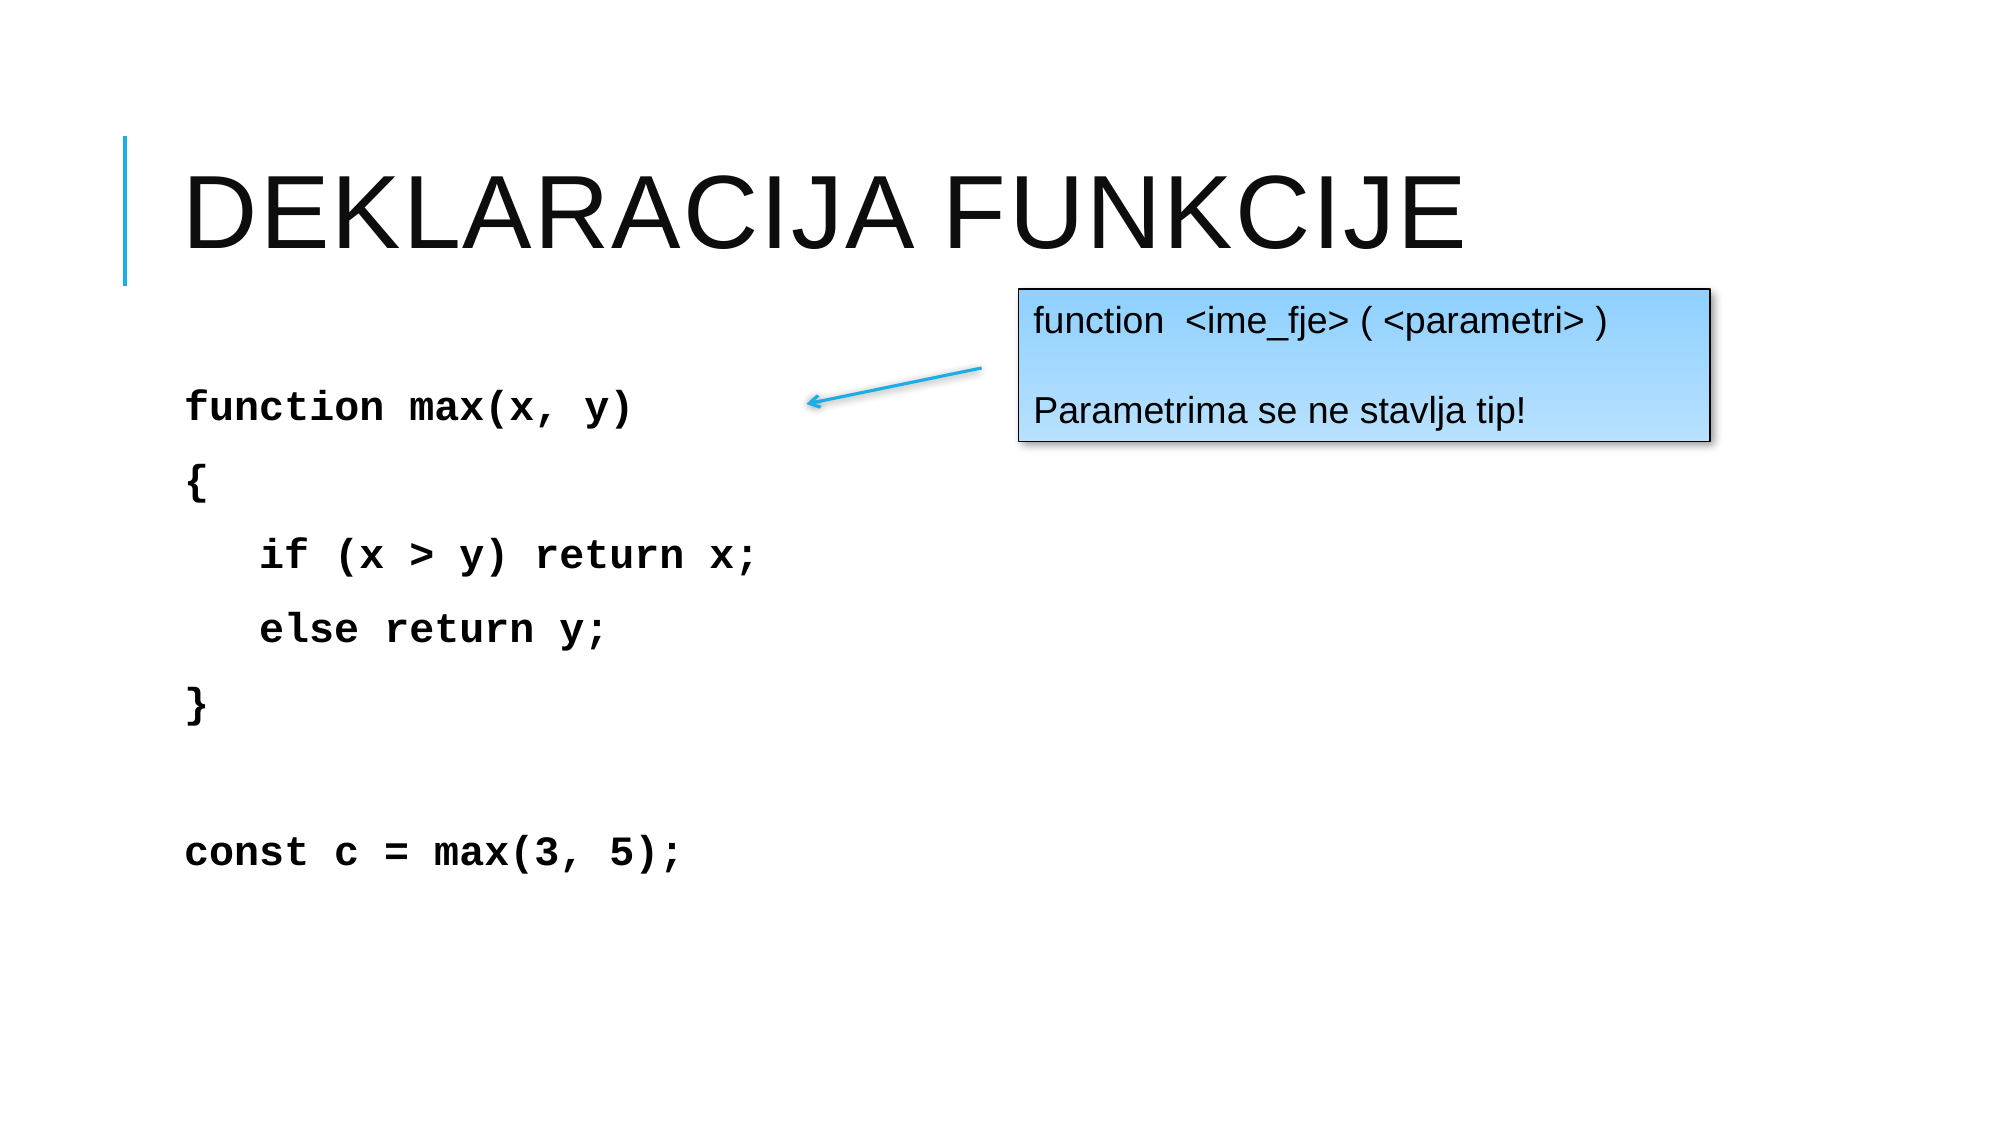

# Deklaracija funkcije
function  <ime_fje> ( <parametri> )

Parametrima se ne stavlja tip!
function max(x, y)
{
   if (x > y) return x;
   else return y;
}

const c = max(3, 5);